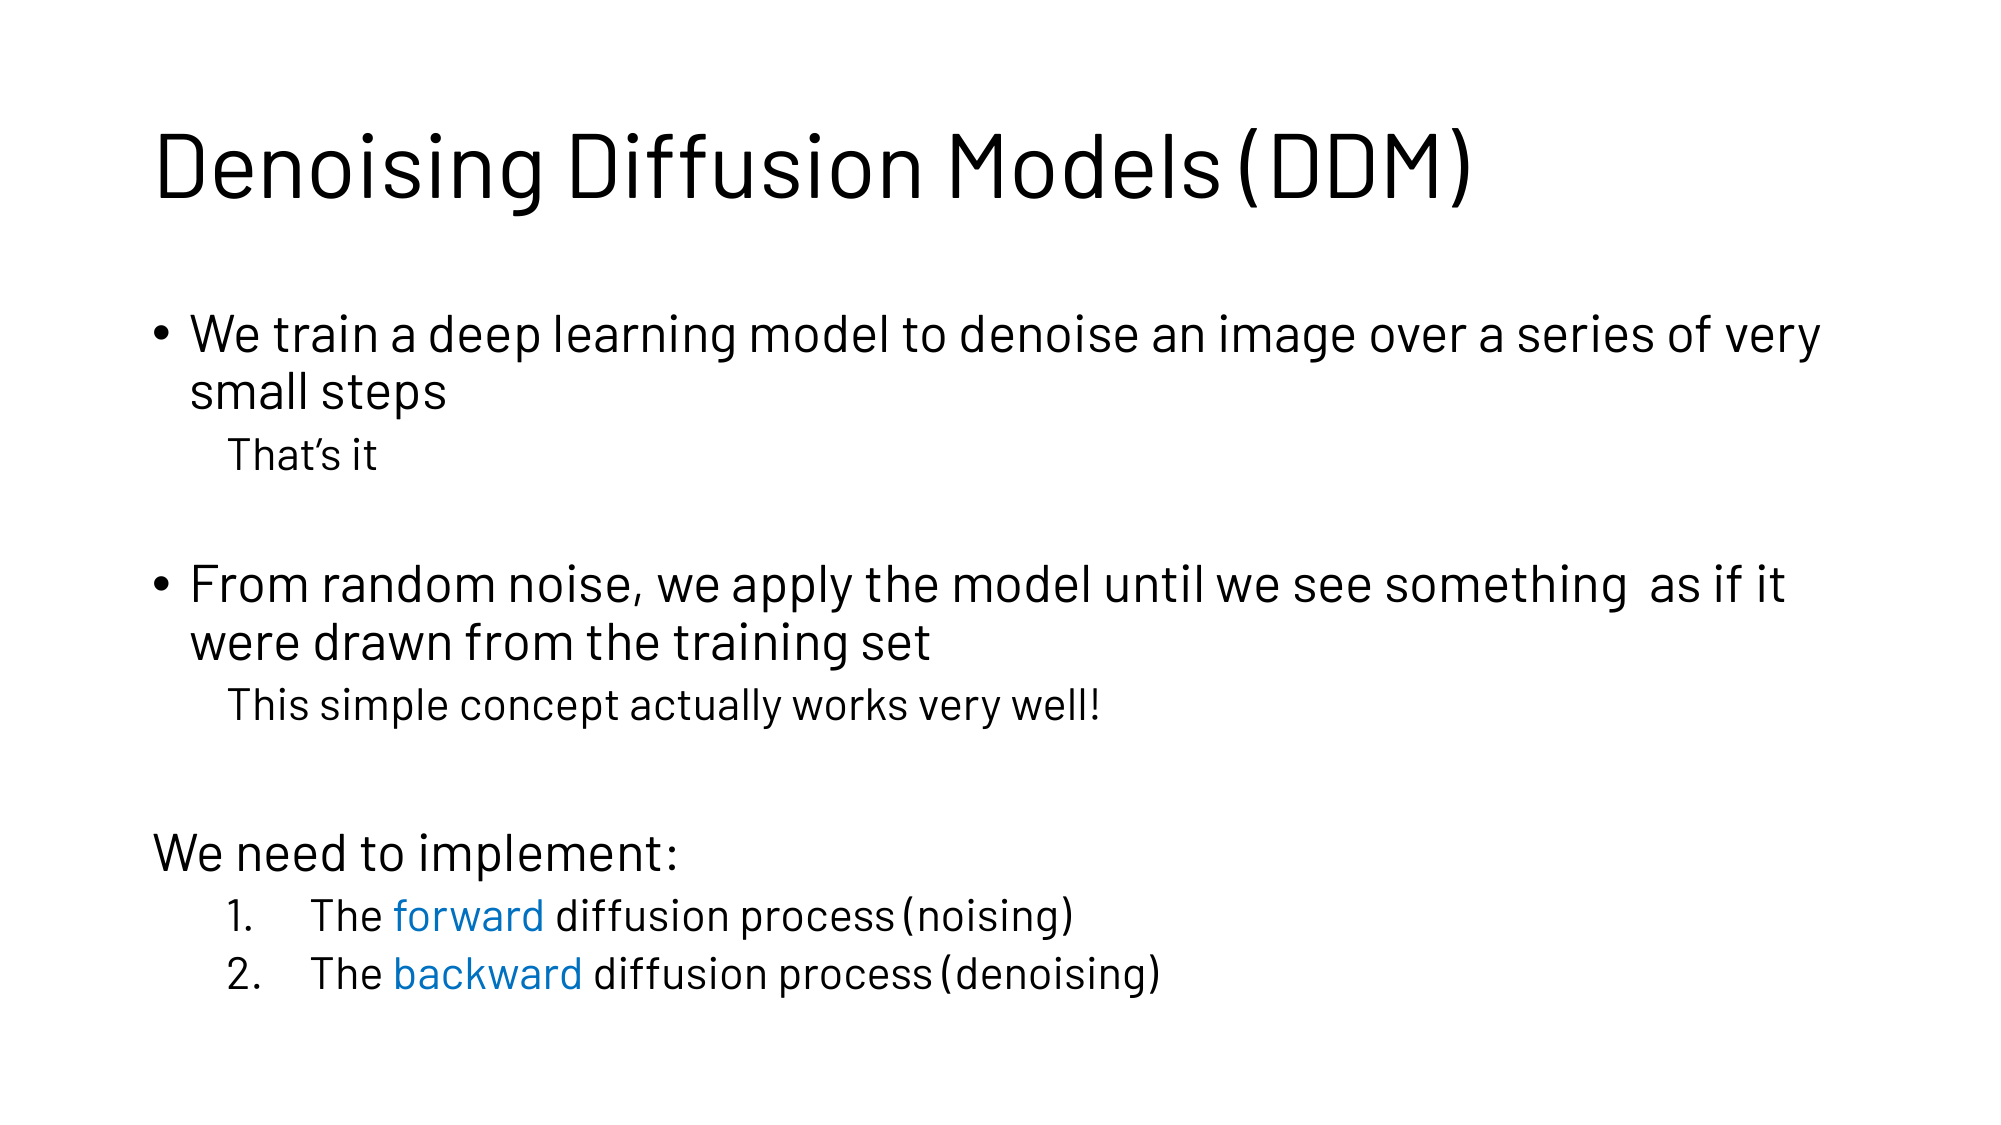

# Denoising Diffusion Models (DDM)
We train a deep learning model to denoise an image over a series of very small steps
That’s it

From random noise, we apply the model until we see something  as if it were drawn from the training set
This simple concept actually works very well!

We need to implement:
The forward diffusion process (noising)
The backward diffusion process (denoising)